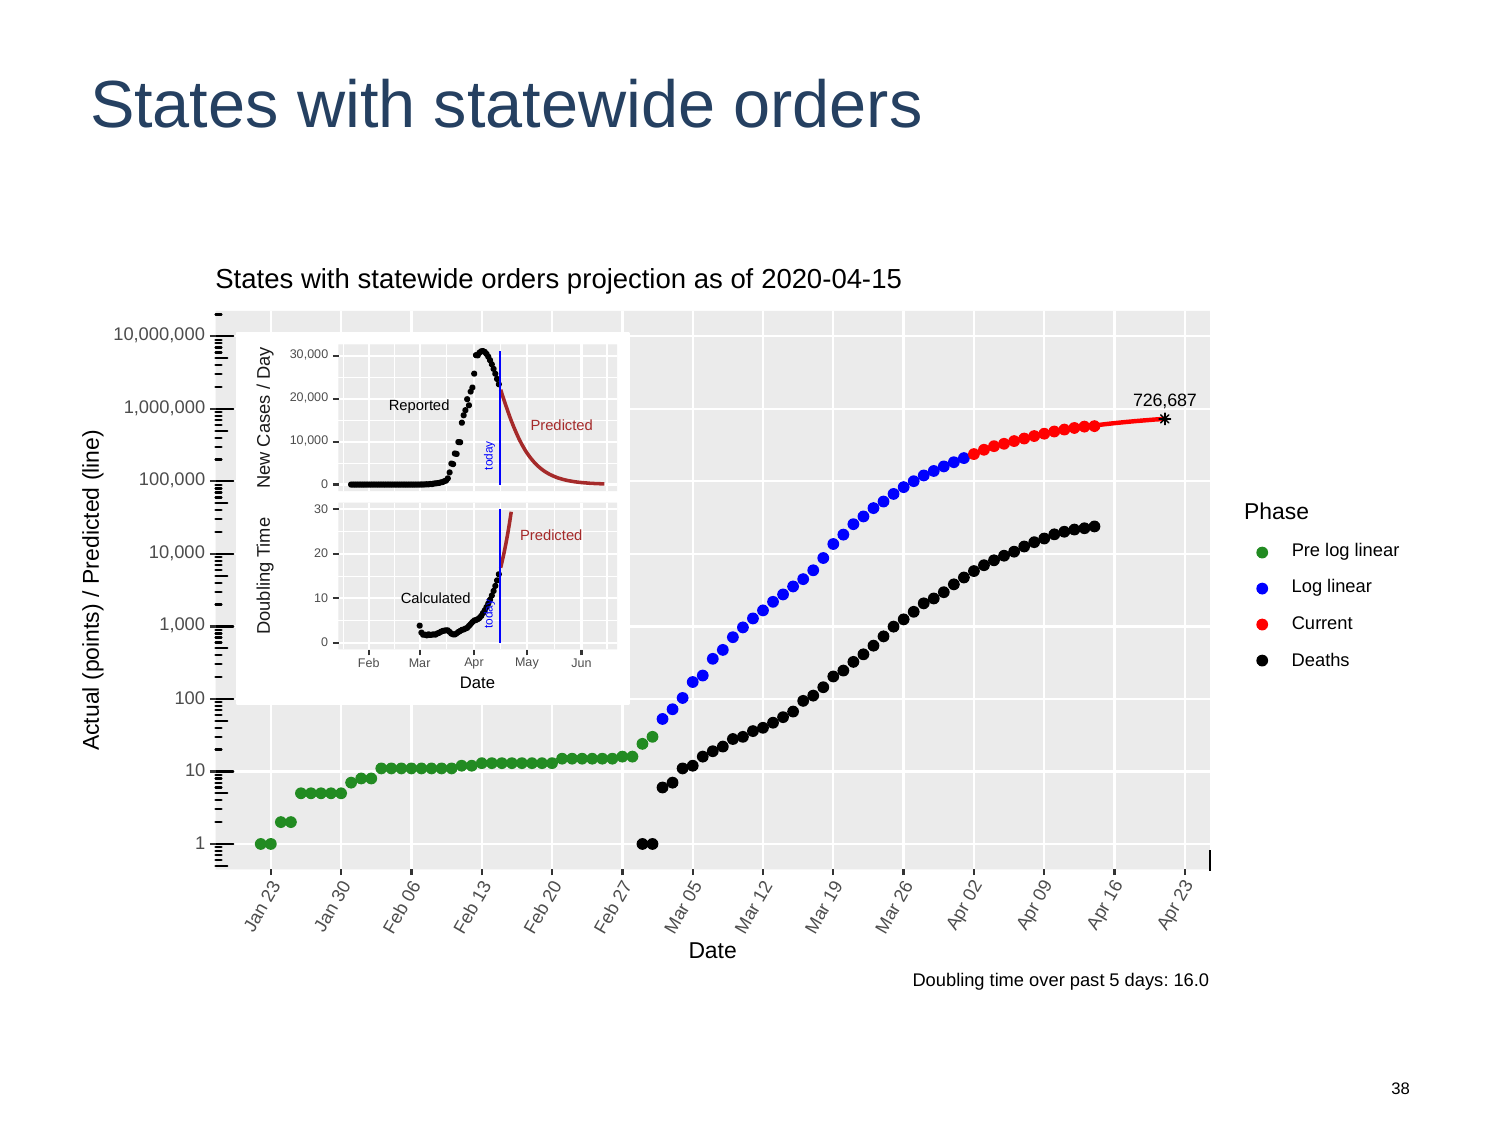

# States with statewide orders

States with statewide orders projection as of 2020-04-15

10,000,000

30,000

20,000
726,687

1,000,000
Reported

New Cases / Day

Predicted

10,000

today

100,000

0

Phase
30

Predicted

Pre log linear
10,000

20

Doubling Time

Log linear

Actual (points) / Predicted (line)

10
Calculated

today

1,000
Current

0

Deaths

May
Apr
Jun
Feb
Mar

Date

100

10

1

Apr 02
Apr 09
Apr 16
Apr 23
Jan 23
Jan 30
Mar 05
Mar 19
Mar 26
Feb 13
Mar 12
Feb 06
Feb 20
Feb 27
Date
Doubling time over past 5 days: 16.0
38